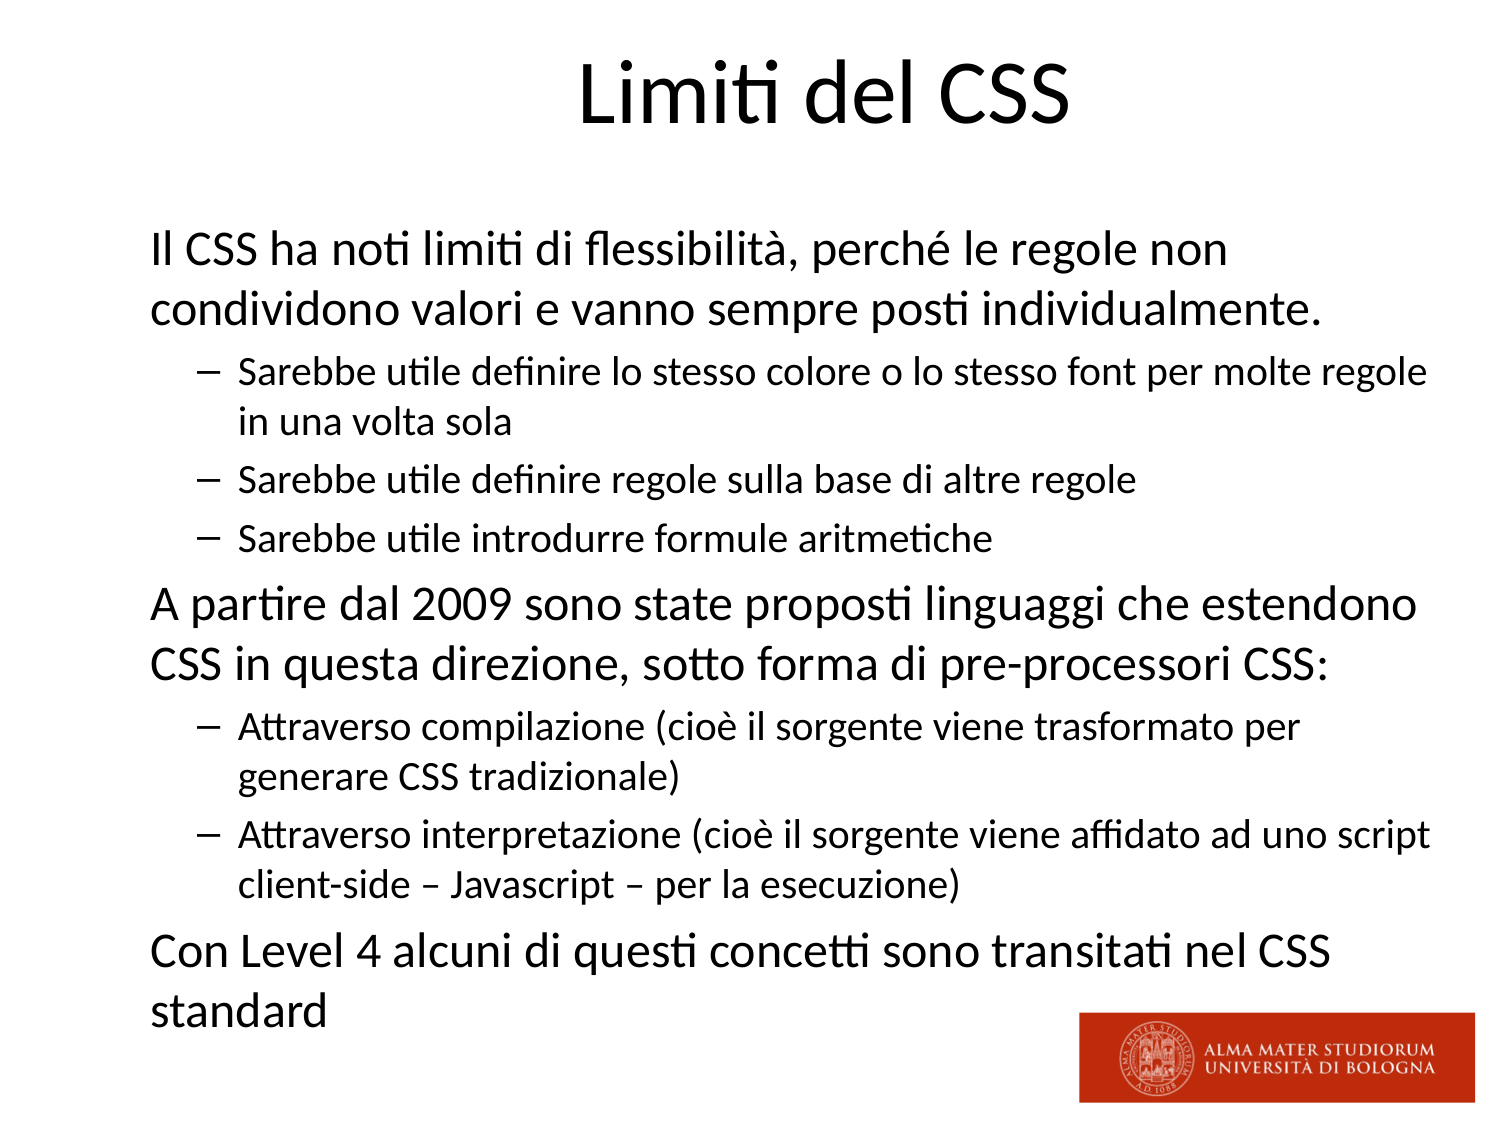

# Limiti del CSS
Il CSS ha noti limiti di flessibilità, perché le regole non condividono valori e vanno sempre posti individualmente.
Sarebbe utile definire lo stesso colore o lo stesso font per molte regole in una volta sola
Sarebbe utile definire regole sulla base di altre regole
Sarebbe utile introdurre formule aritmetiche
A partire dal 2009 sono state proposti linguaggi che estendono CSS in questa direzione, sotto forma di pre-processori CSS:
Attraverso compilazione (cioè il sorgente viene trasformato per generare CSS tradizionale)
Attraverso interpretazione (cioè il sorgente viene affidato ad uno script client-side – Javascript – per la esecuzione)
Con Level 4 alcuni di questi concetti sono transitati nel CSS standard